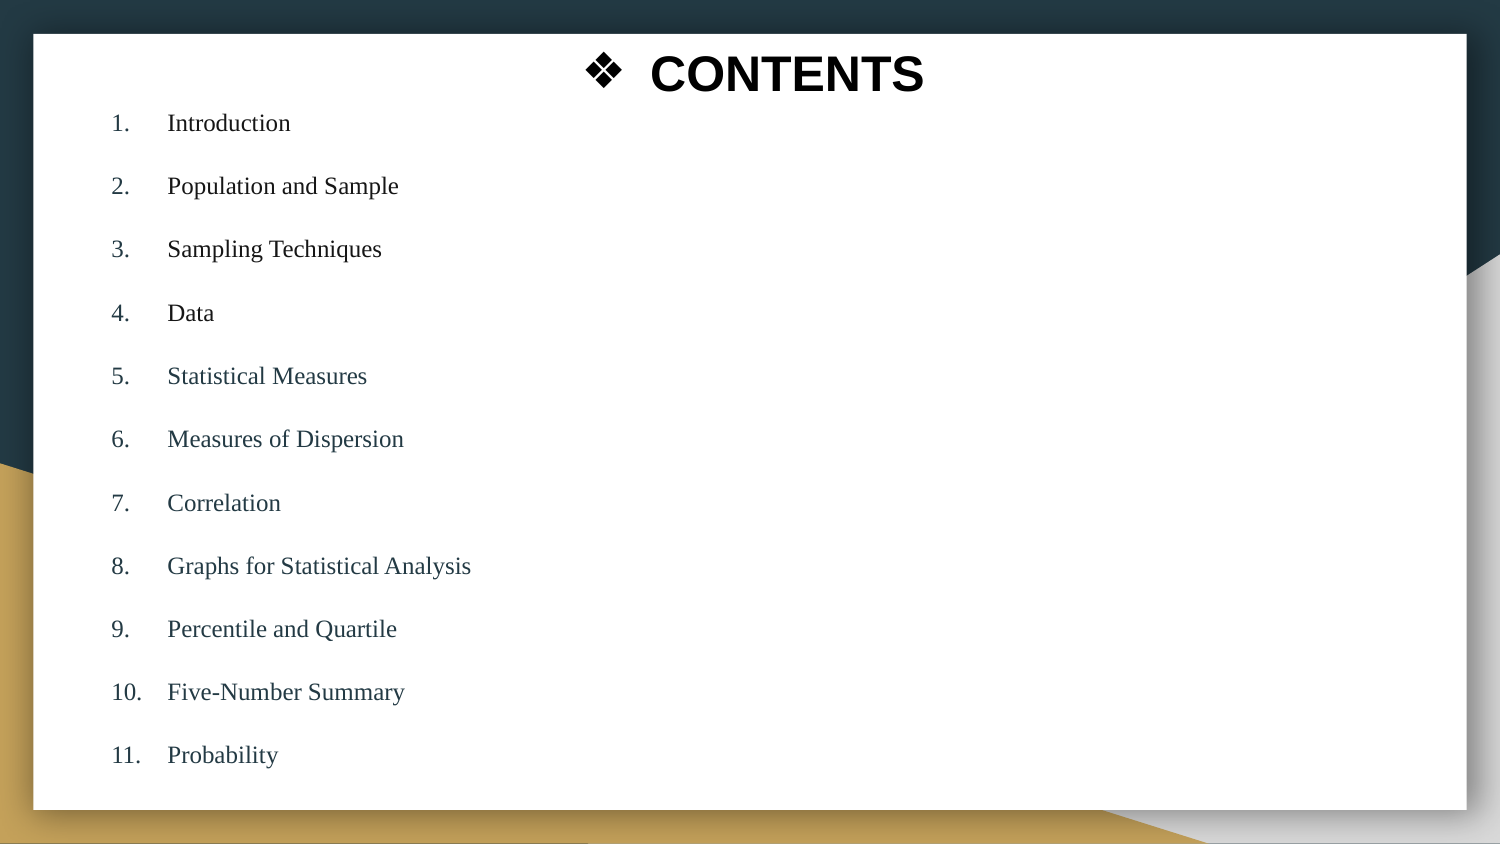

# CONTENTS

Introduction
Population and Sample
Sampling Techniques
Data
Statistical Measures
Measures of Dispersion
Correlation
Graphs for Statistical Analysis
Percentile and Quartile
Five-Number Summary
Probability